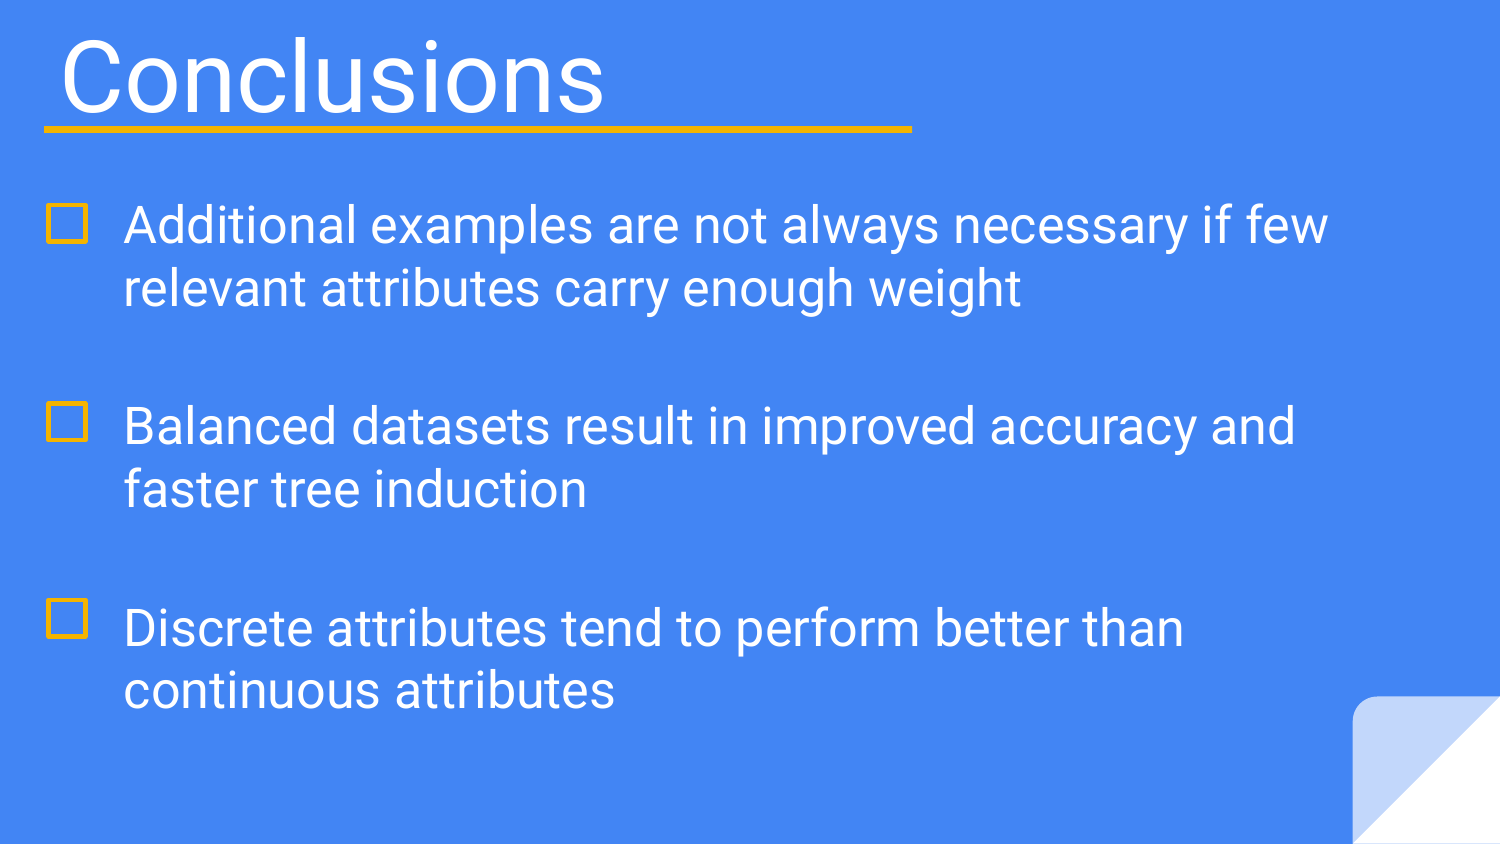

# Conclusions

Additional examples are not always necessary if few relevant attributes carry enough weight

Balanced datasets result in improved accuracy and faster tree induction

Discrete attributes tend to perform better than continuous attributes